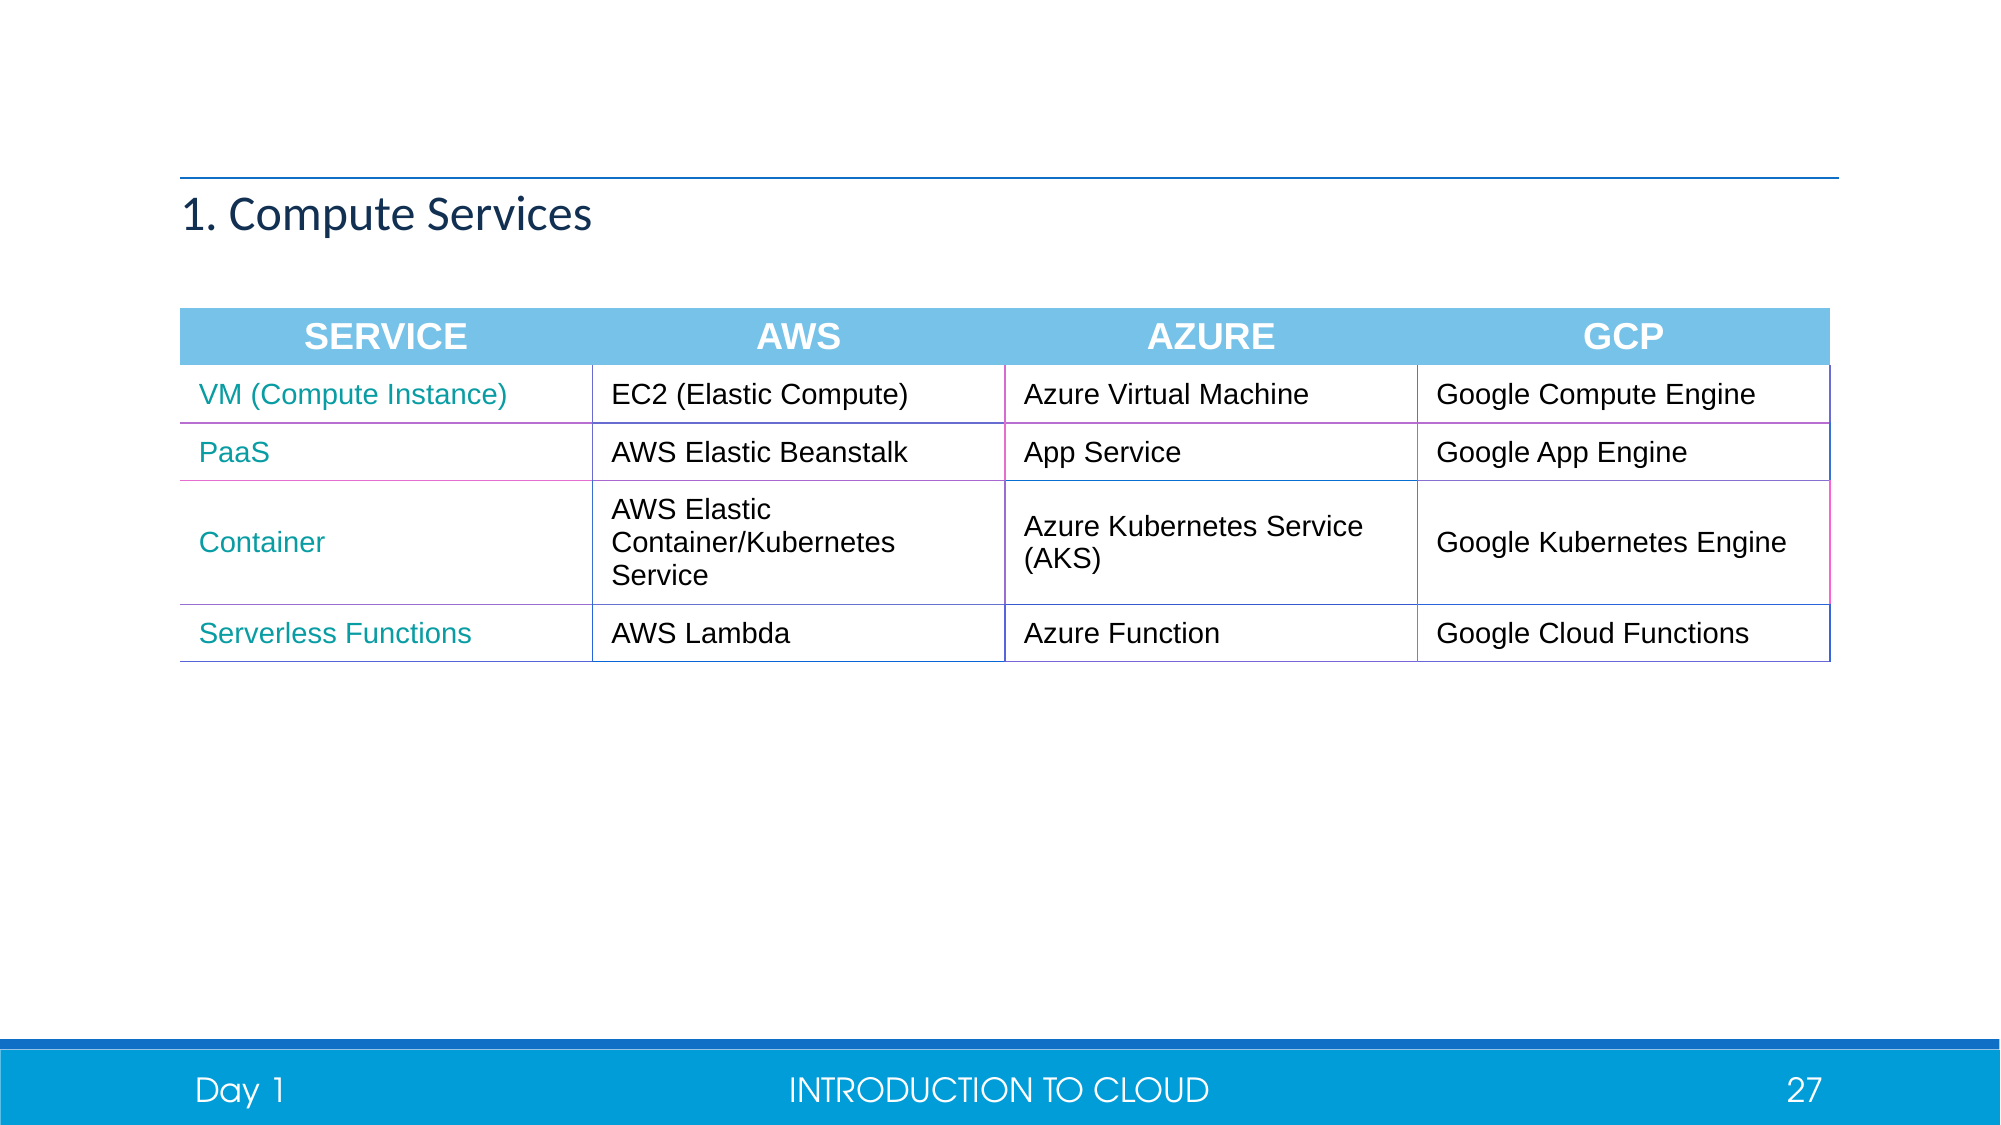

1. Compute Services
| SERVICE | AWS | AZURE | GCP |
| --- | --- | --- | --- |
| VM (Compute Instance) | EC2 (Elastic Compute) | Azure Virtual Machine | Google Compute Engine |
| PaaS | AWS Elastic Beanstalk | App Service | Google App Engine |
| Container | AWS Elastic Container/Kubernetes Service | Azure Kubernetes Service (AKS) | Google Kubernetes Engine |
| Serverless Functions | AWS Lambda | Azure Function | Google Cloud Functions |
Day 1
Introduction to Cloud
27